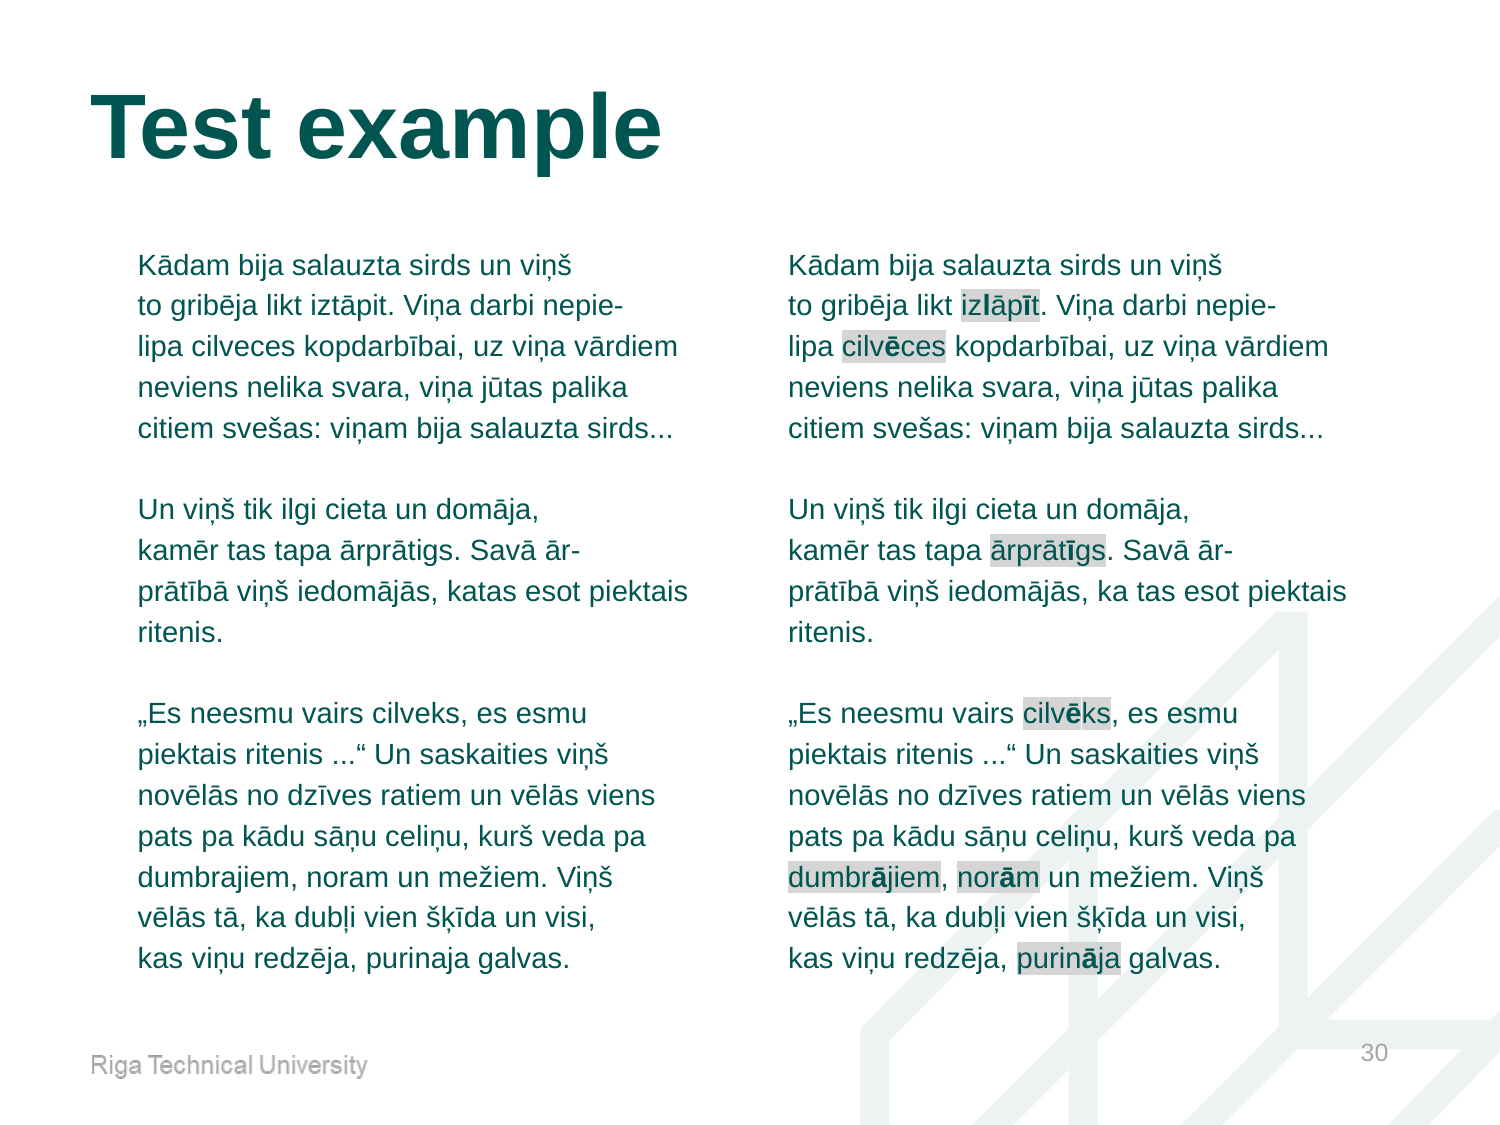

# Test example
Kādam bija salauzta sirds un viņš
to gribēja likt izlāpīt. Viņa darbi nepie-
lipa cilvēces kopdarbībai, uz viņa vārdiem
neviens nelika svara, viņa jūtas palika
citiem svešas: viņam bija salauzta sirds...

Un viņš tik ilgi cieta un domāja,
kamēr tas tapa ārprātīgs. Savā ār-
prātībā viņš iedomājās, ka tas esot piektais
ritenis.

„Es neesmu vairs cilvēks, es esmu
piektais ritenis ...“ Un saskaities viņš
novēlās no dzīves ratiem un vēlās viens
pats pa kādu sāņu celiņu, kurš veda pa
dumbrājiem, norām un mežiem. Viņš
vēlās tā, ka dubļi vien šķīda un visi,
kas viņu redzēja, purināja galvas.
Kādam bija salauzta sirds un viņš
to gribēja likt iztāpit. Viņa darbi nepie-
lipa cilveces kopdarbībai, uz viņa vārdiem
neviens nelika svara, viņa jūtas palika
citiem svešas: viņam bija salauzta sirds...

Un viņš tik ilgi cieta un domāja,
kamēr tas tapa ārprātigs. Savā ār-
prātībā viņš iedomājās, katas esot piektais
ritenis.

„Es neesmu vairs cilveks, es esmu
piektais ritenis ...“ Un saskaities viņš
novēlās no dzīves ratiem un vēlās viens
pats pa kādu sāņu celiņu, kurš veda pa
dumbrajiem, noram un mežiem. Viņš
vēlās tā, ka dubļi vien šķīda un visi,
kas viņu redzēja, purinaja galvas.